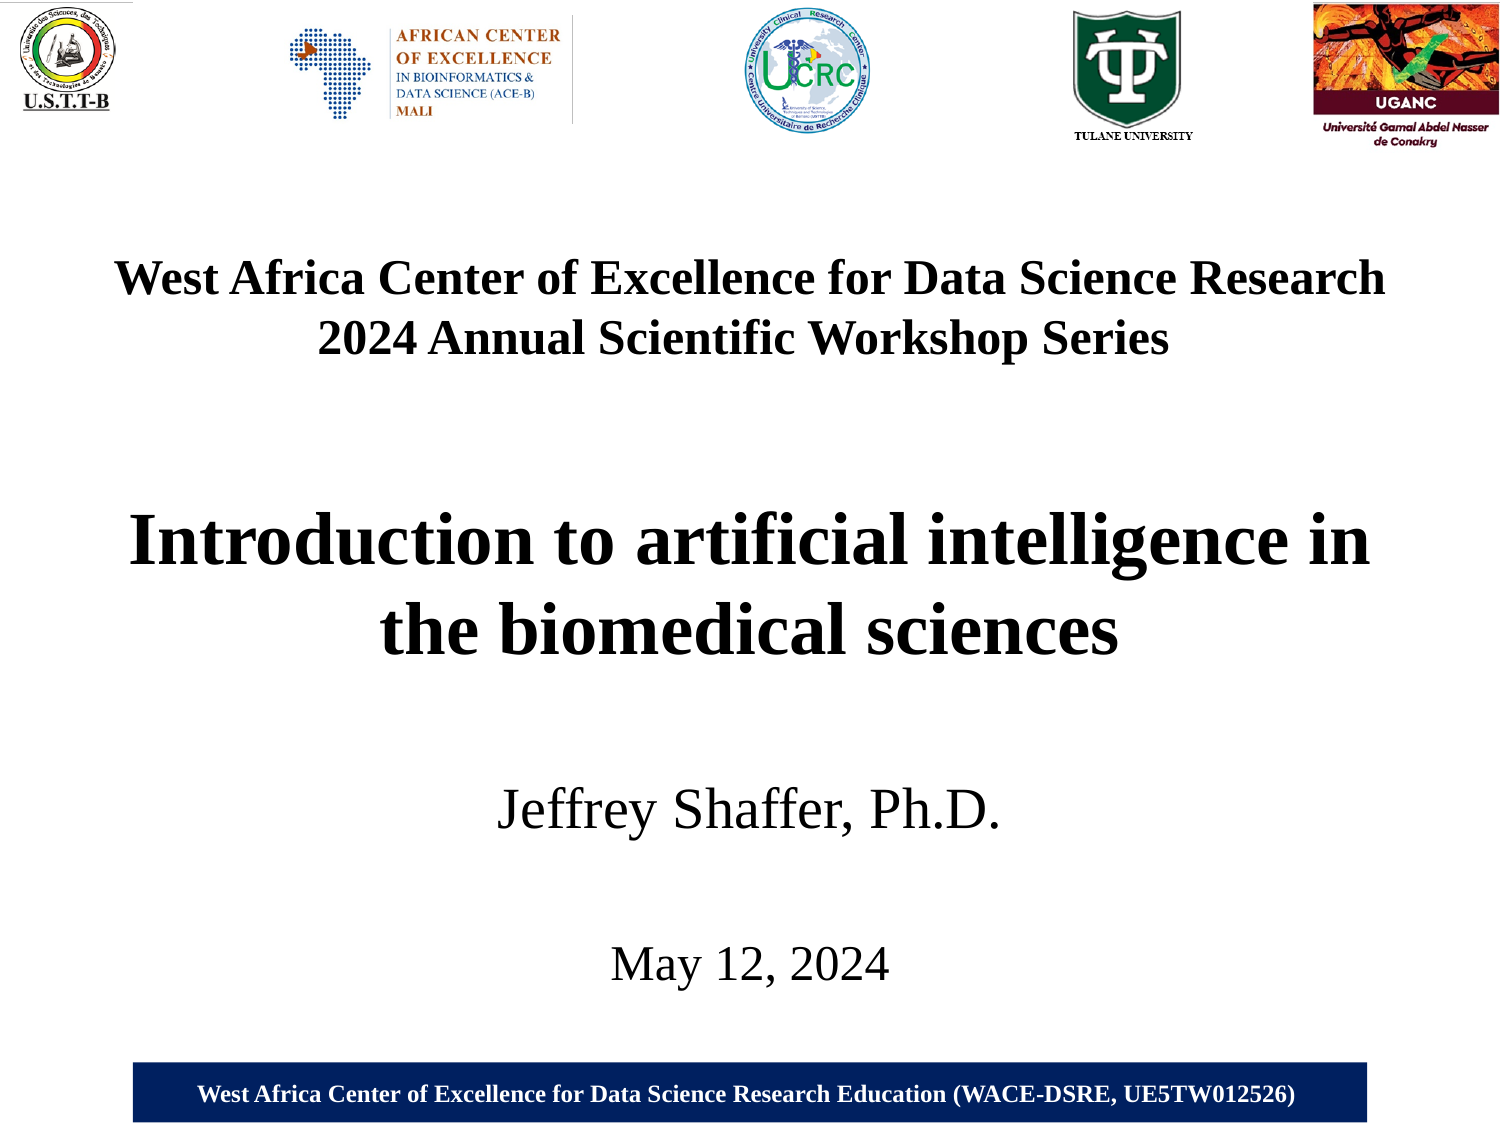

West Africa Center of Excellence for Data Science Research 2024 Annual Scientific Workshop Series

Introduction to artificial intelligence in the biomedical sciences

Jeffrey Shaffer, Ph.D.

May 12, 2024